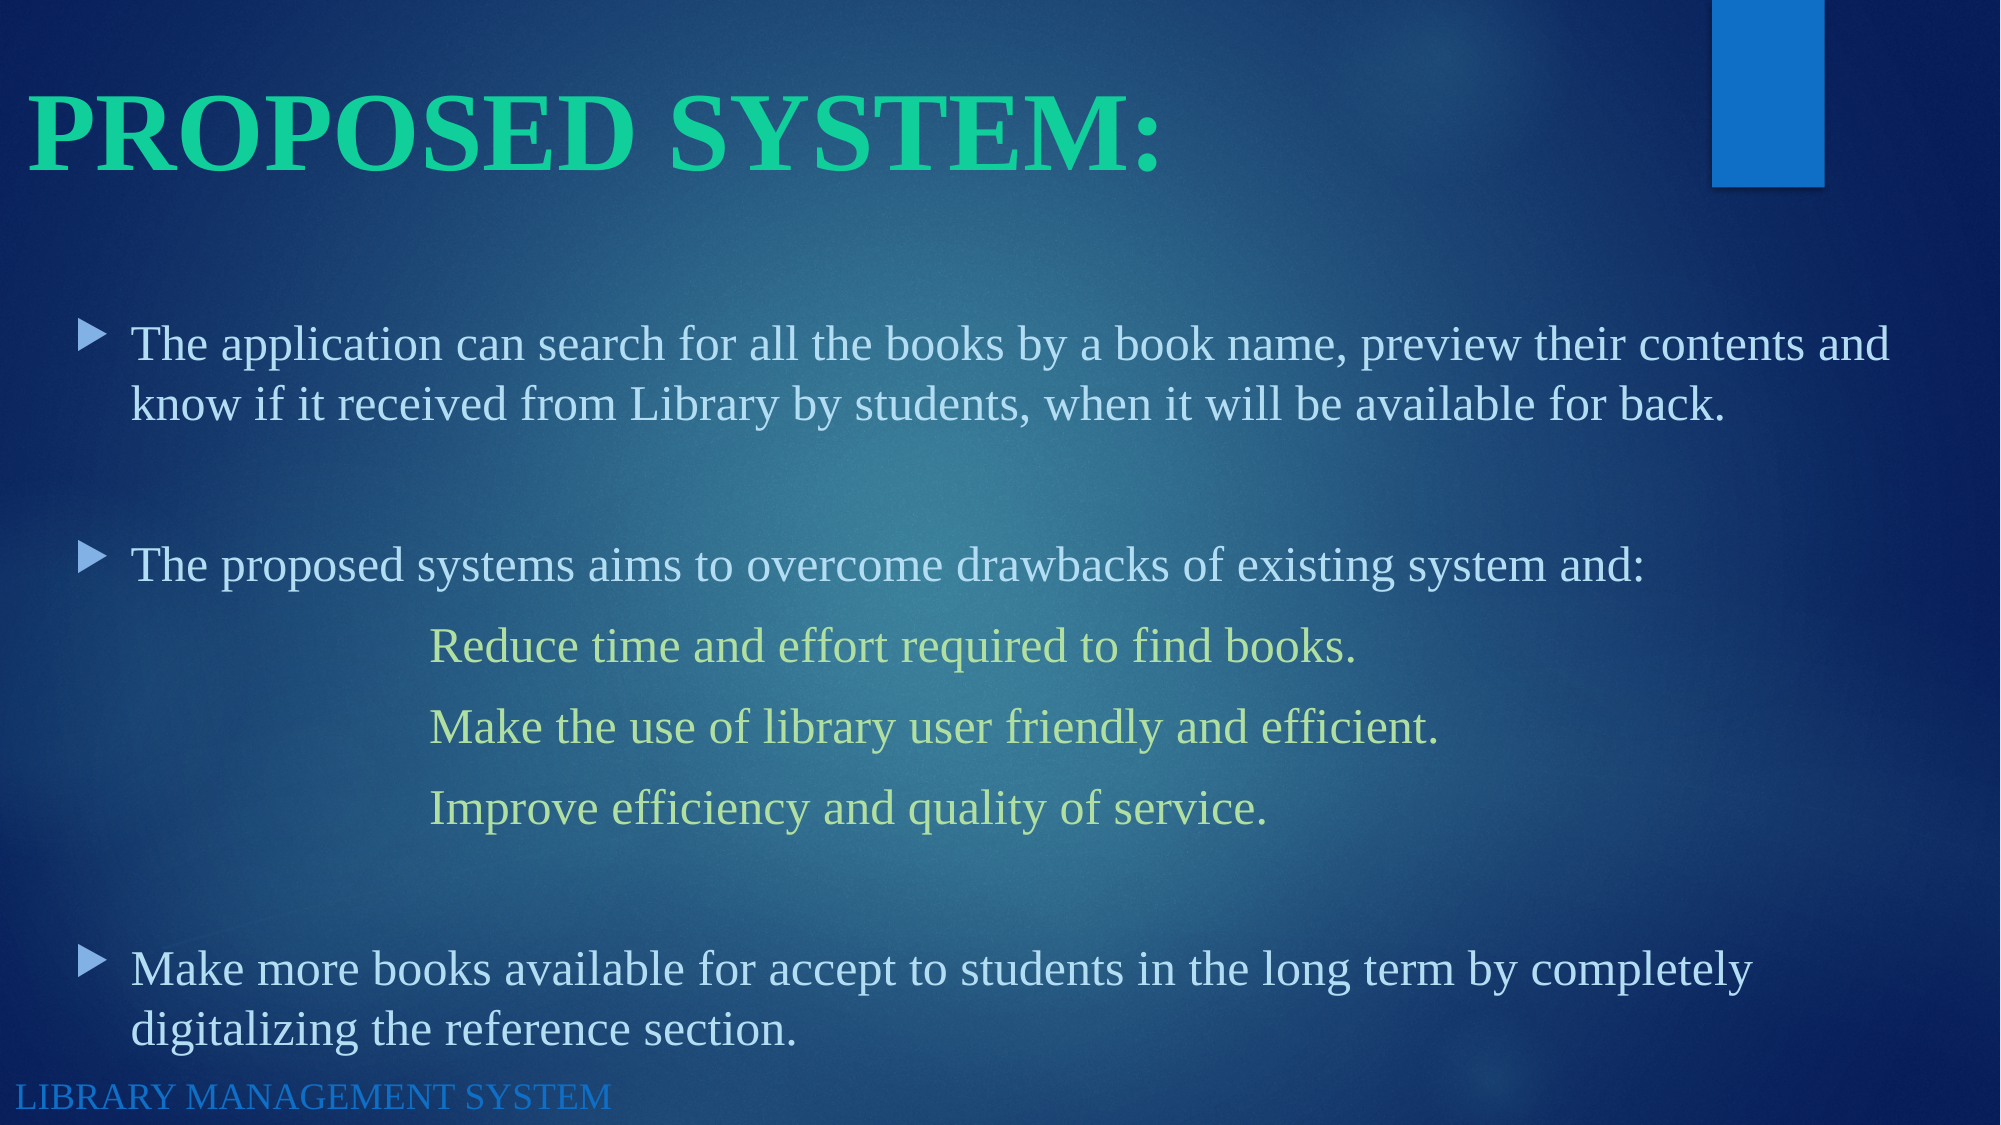

# PROPOSED SYSTEM:
The application can search for all the books by a book name, preview their contents and know if it received from Library by students, when it will be available for back.

The proposed systems aims to overcome drawbacks of existing system and:
Reduce time and effort required to find books.
Make the use of library user friendly and efficient.
Improve efficiency and quality of service.

Make more books available for accept to students in the long term by completely digitalizing the reference section.
LIBRARY MANAGEMENT SYSTEM